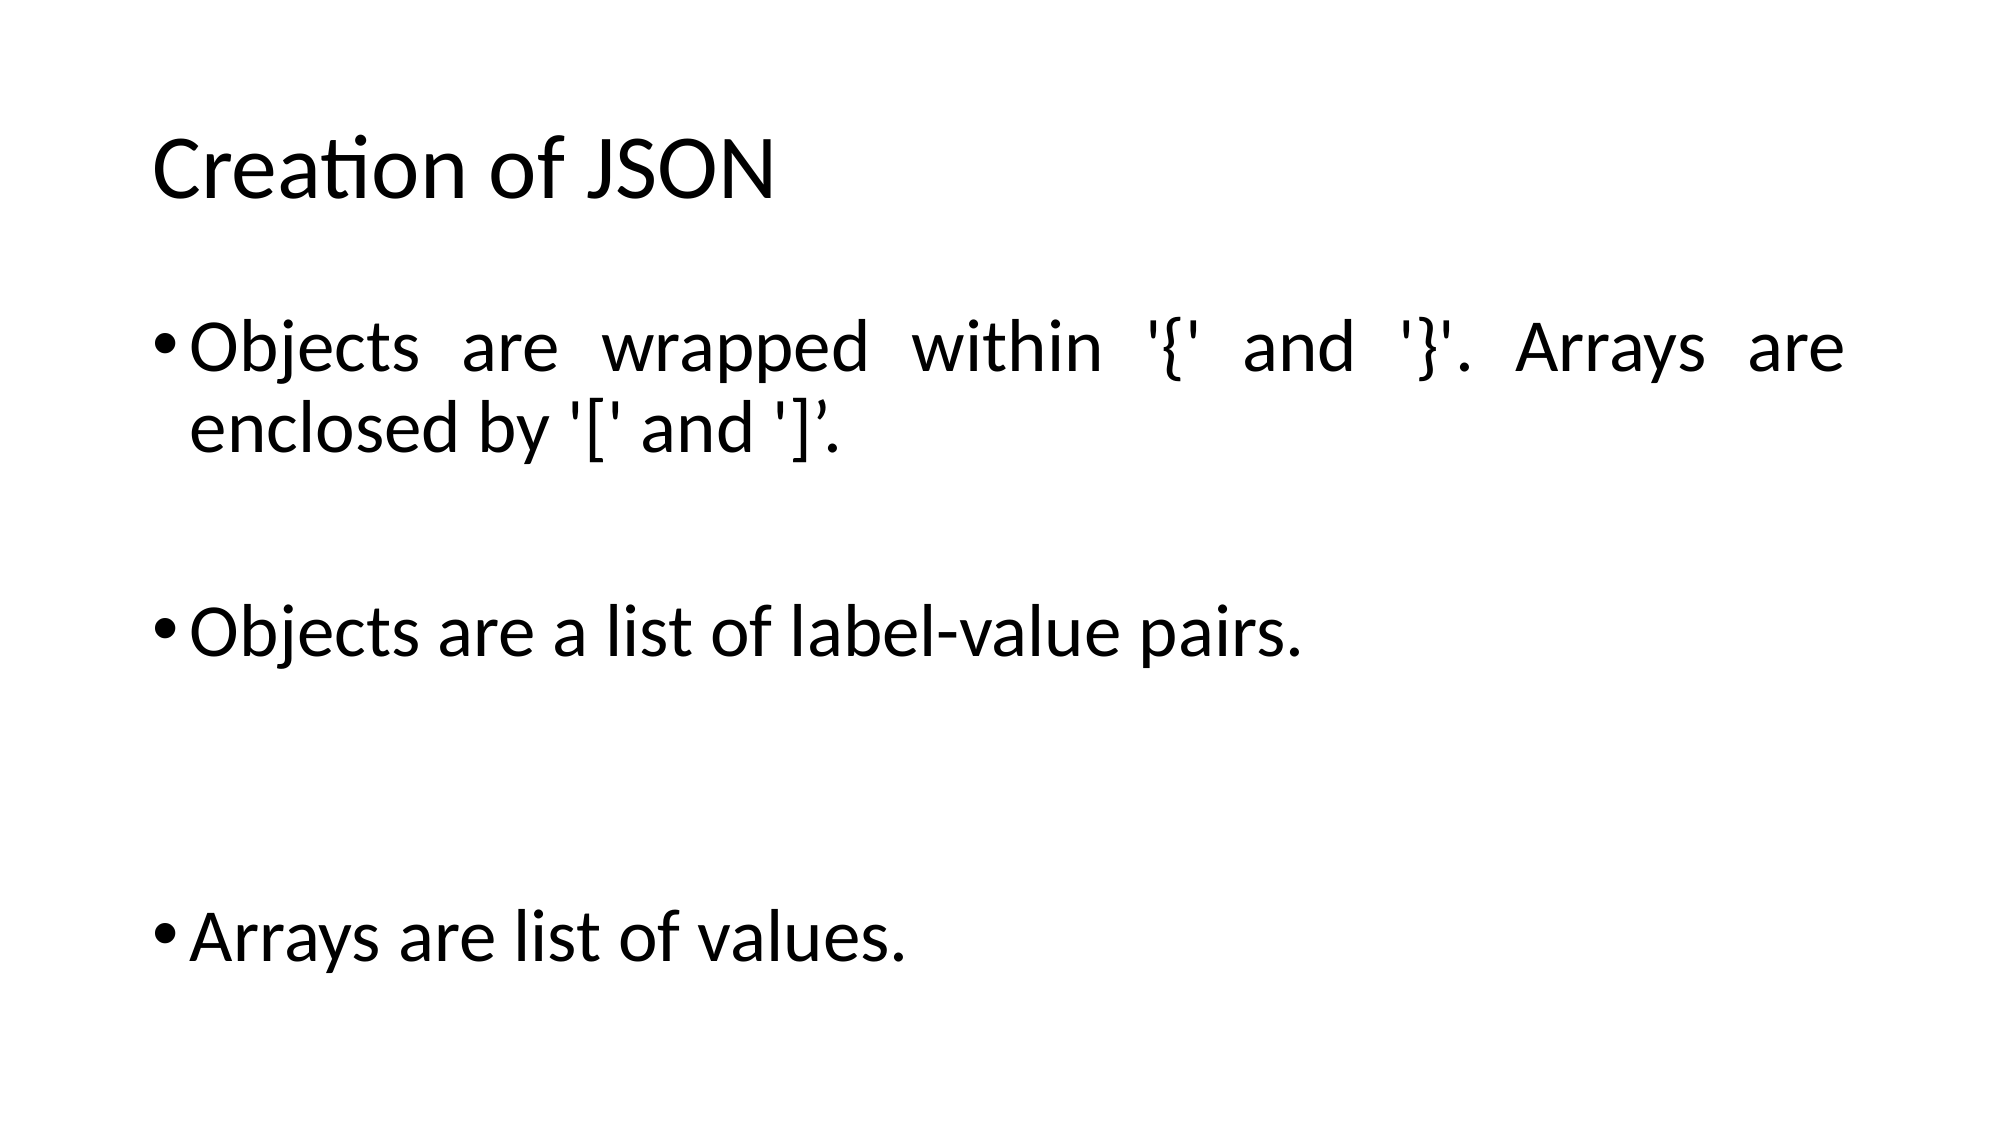

# Creation of JSON
Objects are wrapped within '{' and '}'. Arrays are enclosed by '[' and ']’.

Objects are a list of label-value pairs.

Arrays are list of values.